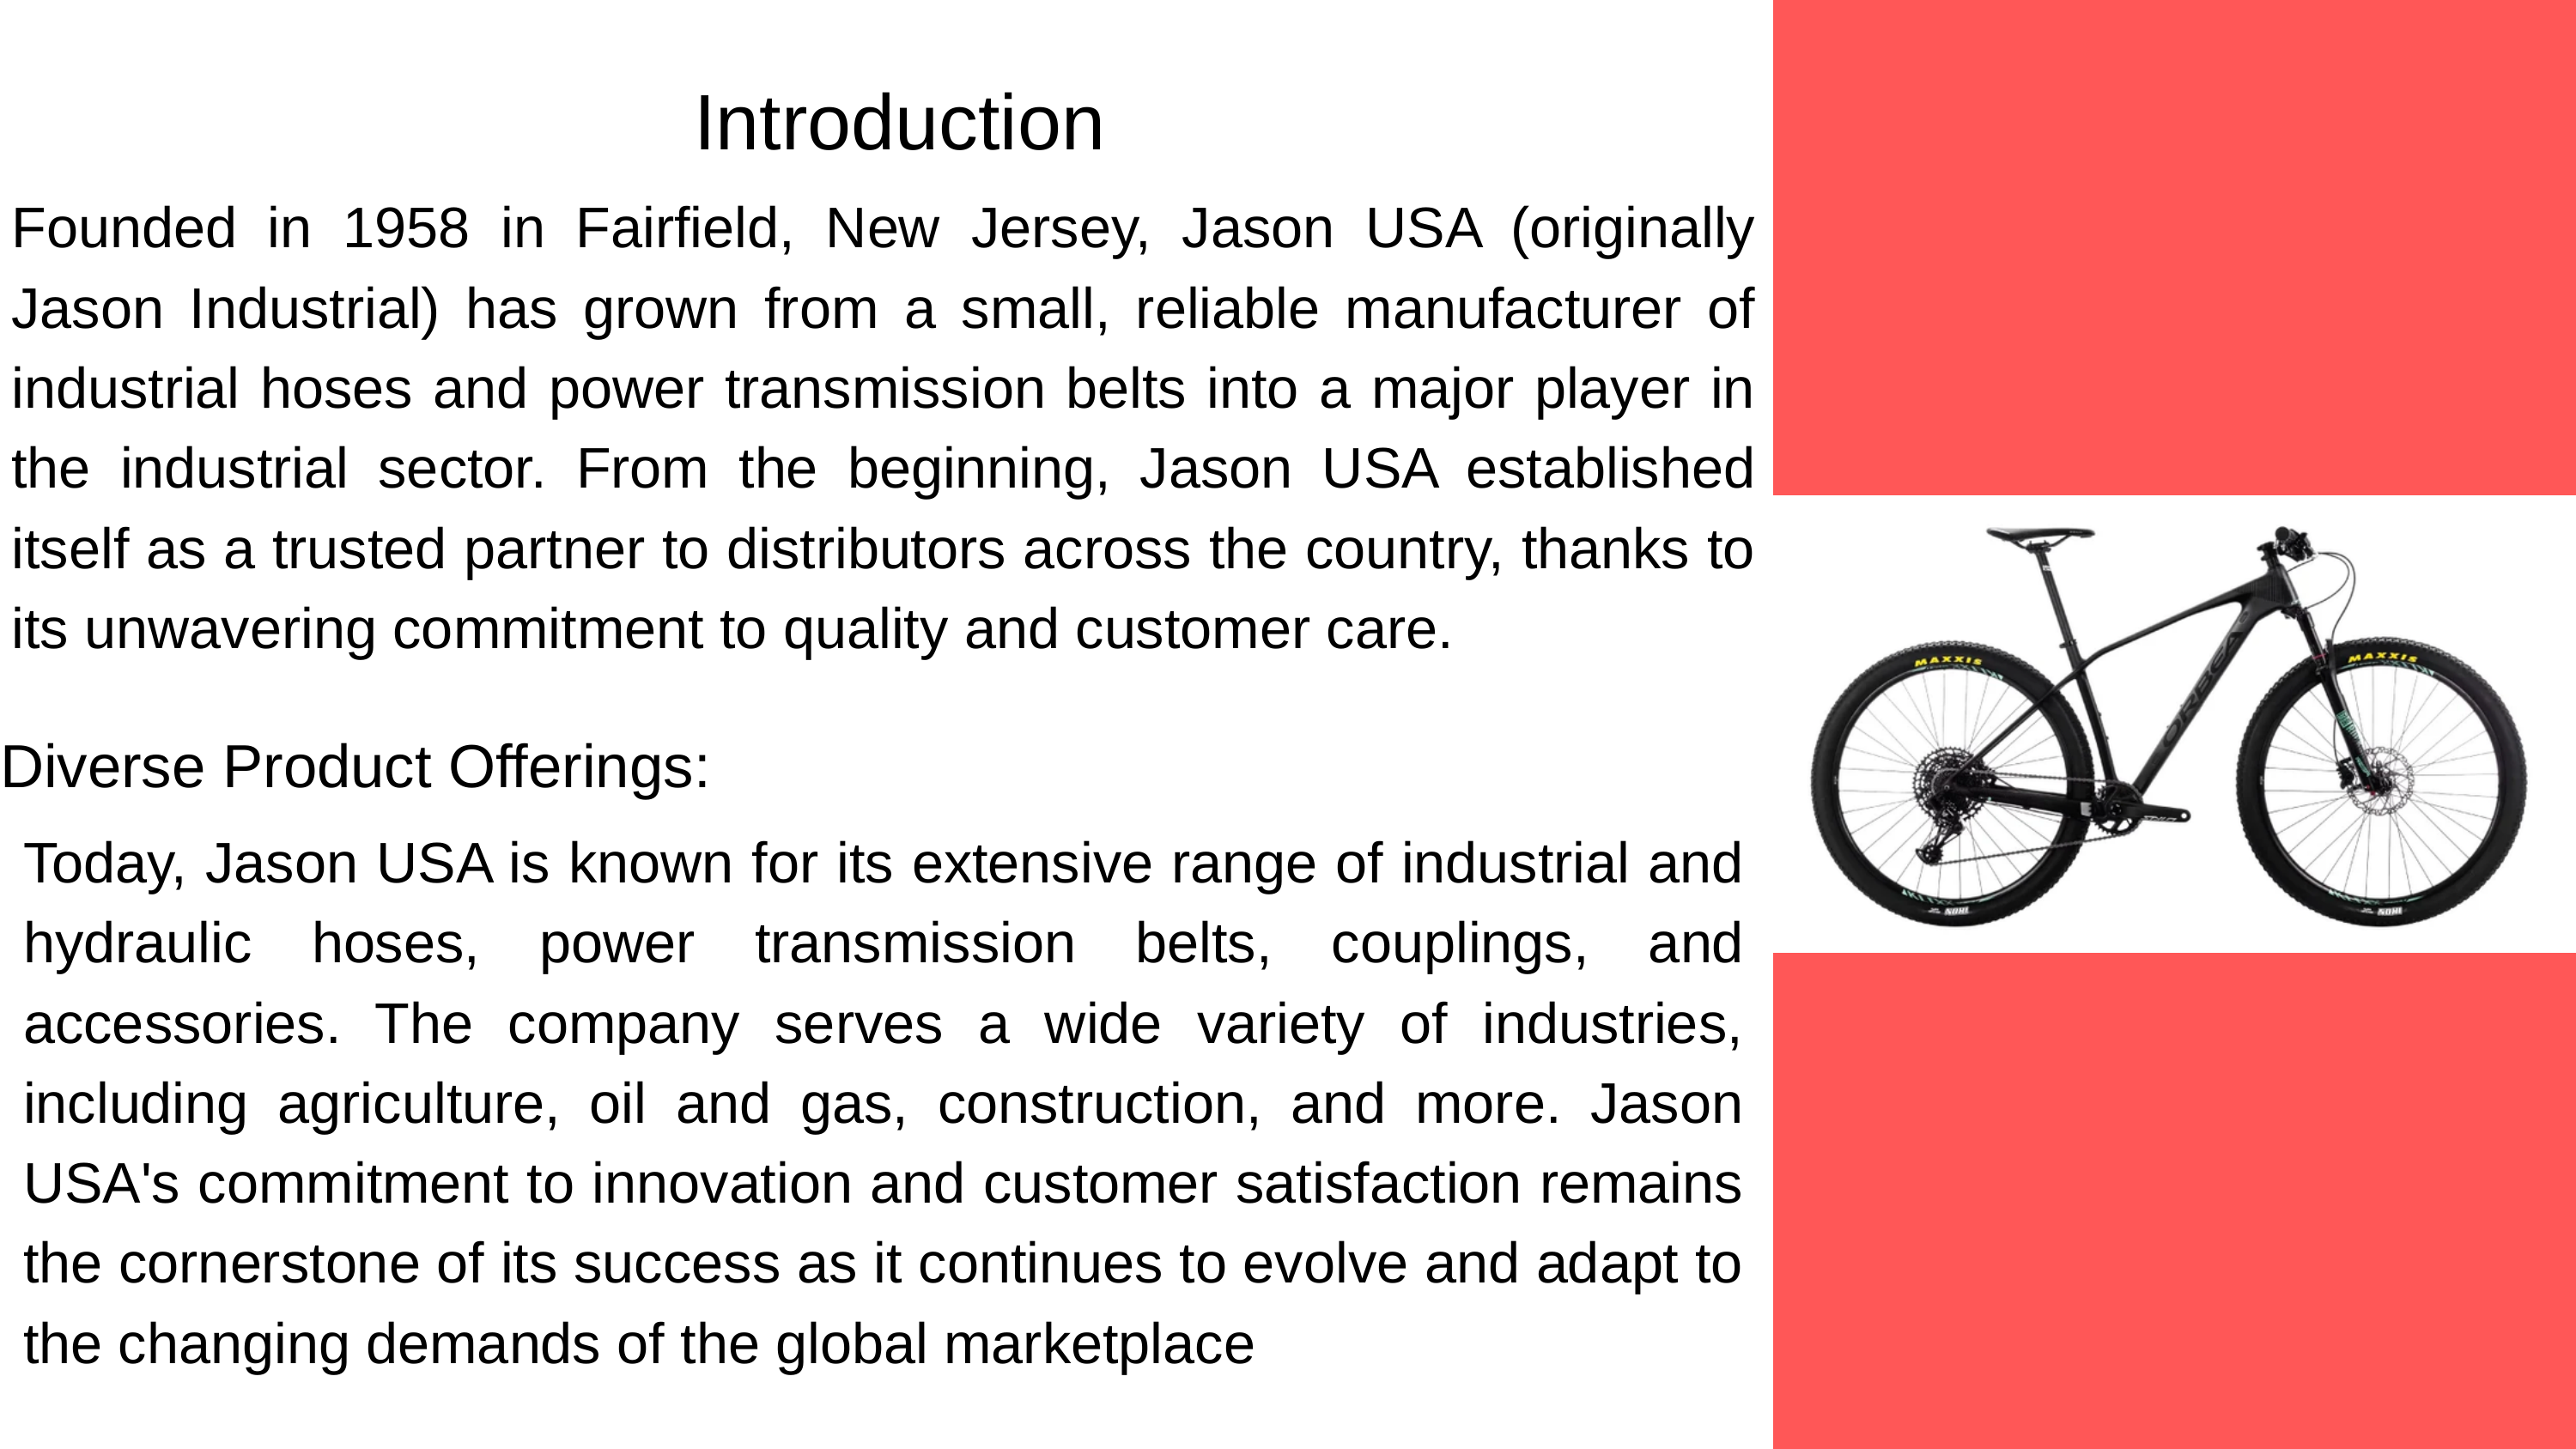

Introduction
Founded in 1958 in Fairfield, New Jersey, Jason USA (originally Jason Industrial) has grown from a small, reliable manufacturer of industrial hoses and power transmission belts into a major player in the industrial sector. From the beginning, Jason USA established itself as a trusted partner to distributors across the country, thanks to its unwavering commitment to quality and customer care.

Diverse Product Offerings:
Today, Jason USA is known for its extensive range of industrial and hydraulic hoses, power transmission belts, couplings, and accessories. The company serves a wide variety of industries, including agriculture, oil and gas, construction, and more. Jason USA's commitment to innovation and customer satisfaction remains the cornerstone of its success as it continues to evolve and adapt to the changing demands of the global marketplace​

Page 02/10